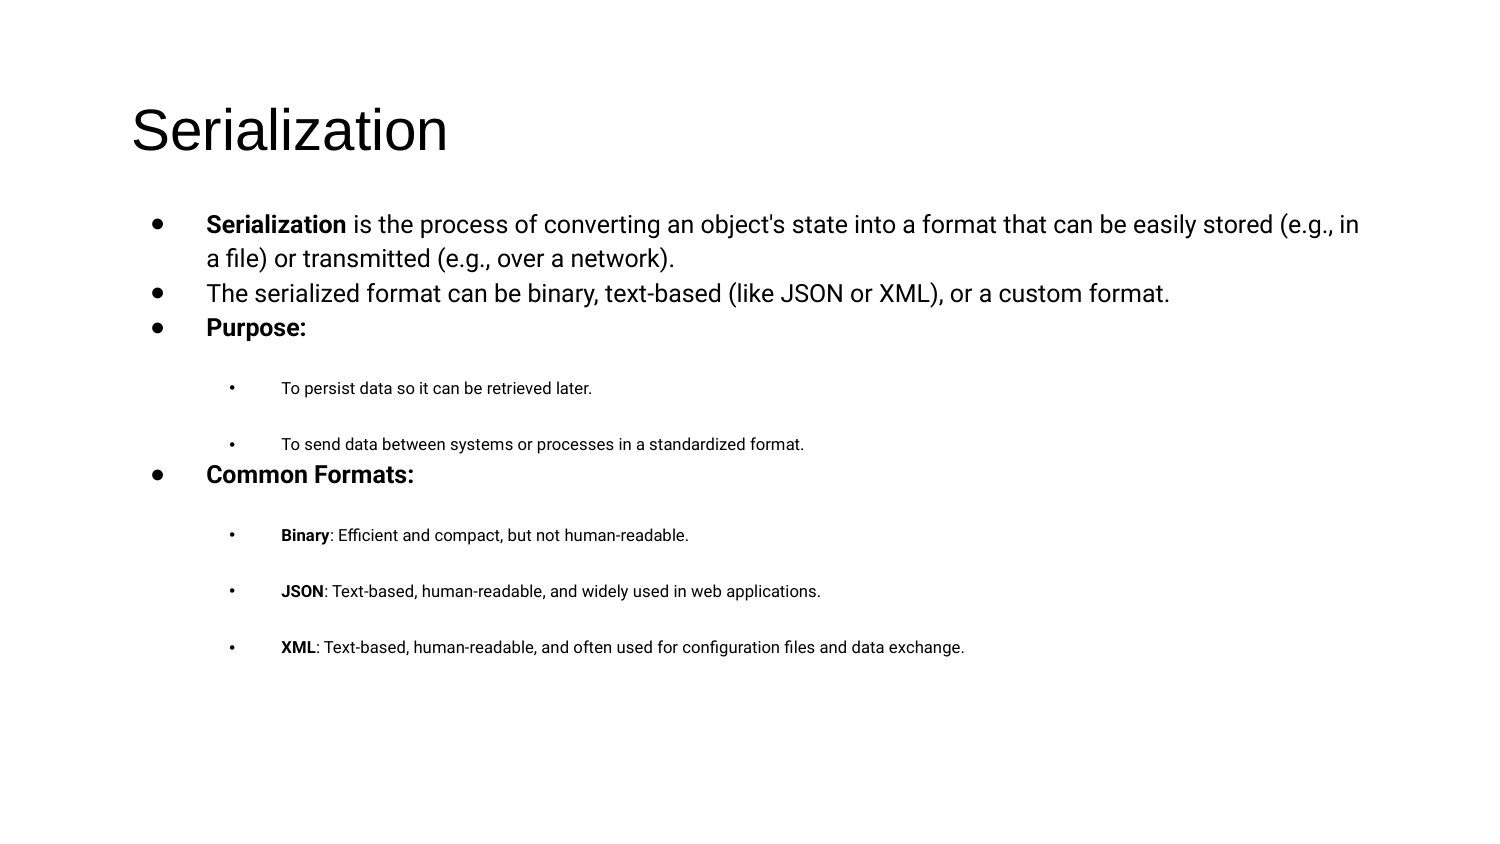

# Serialization
Serialization is the process of converting an object's state into a format that can be easily stored (e.g., in a file) or transmitted (e.g., over a network).
The serialized format can be binary, text-based (like JSON or XML), or a custom format.
Purpose:
To persist data so it can be retrieved later.
To send data between systems or processes in a standardized format.
Common Formats:
Binary: Efficient and compact, but not human-readable.
JSON: Text-based, human-readable, and widely used in web applications.
XML: Text-based, human-readable, and often used for configuration files and data exchange.